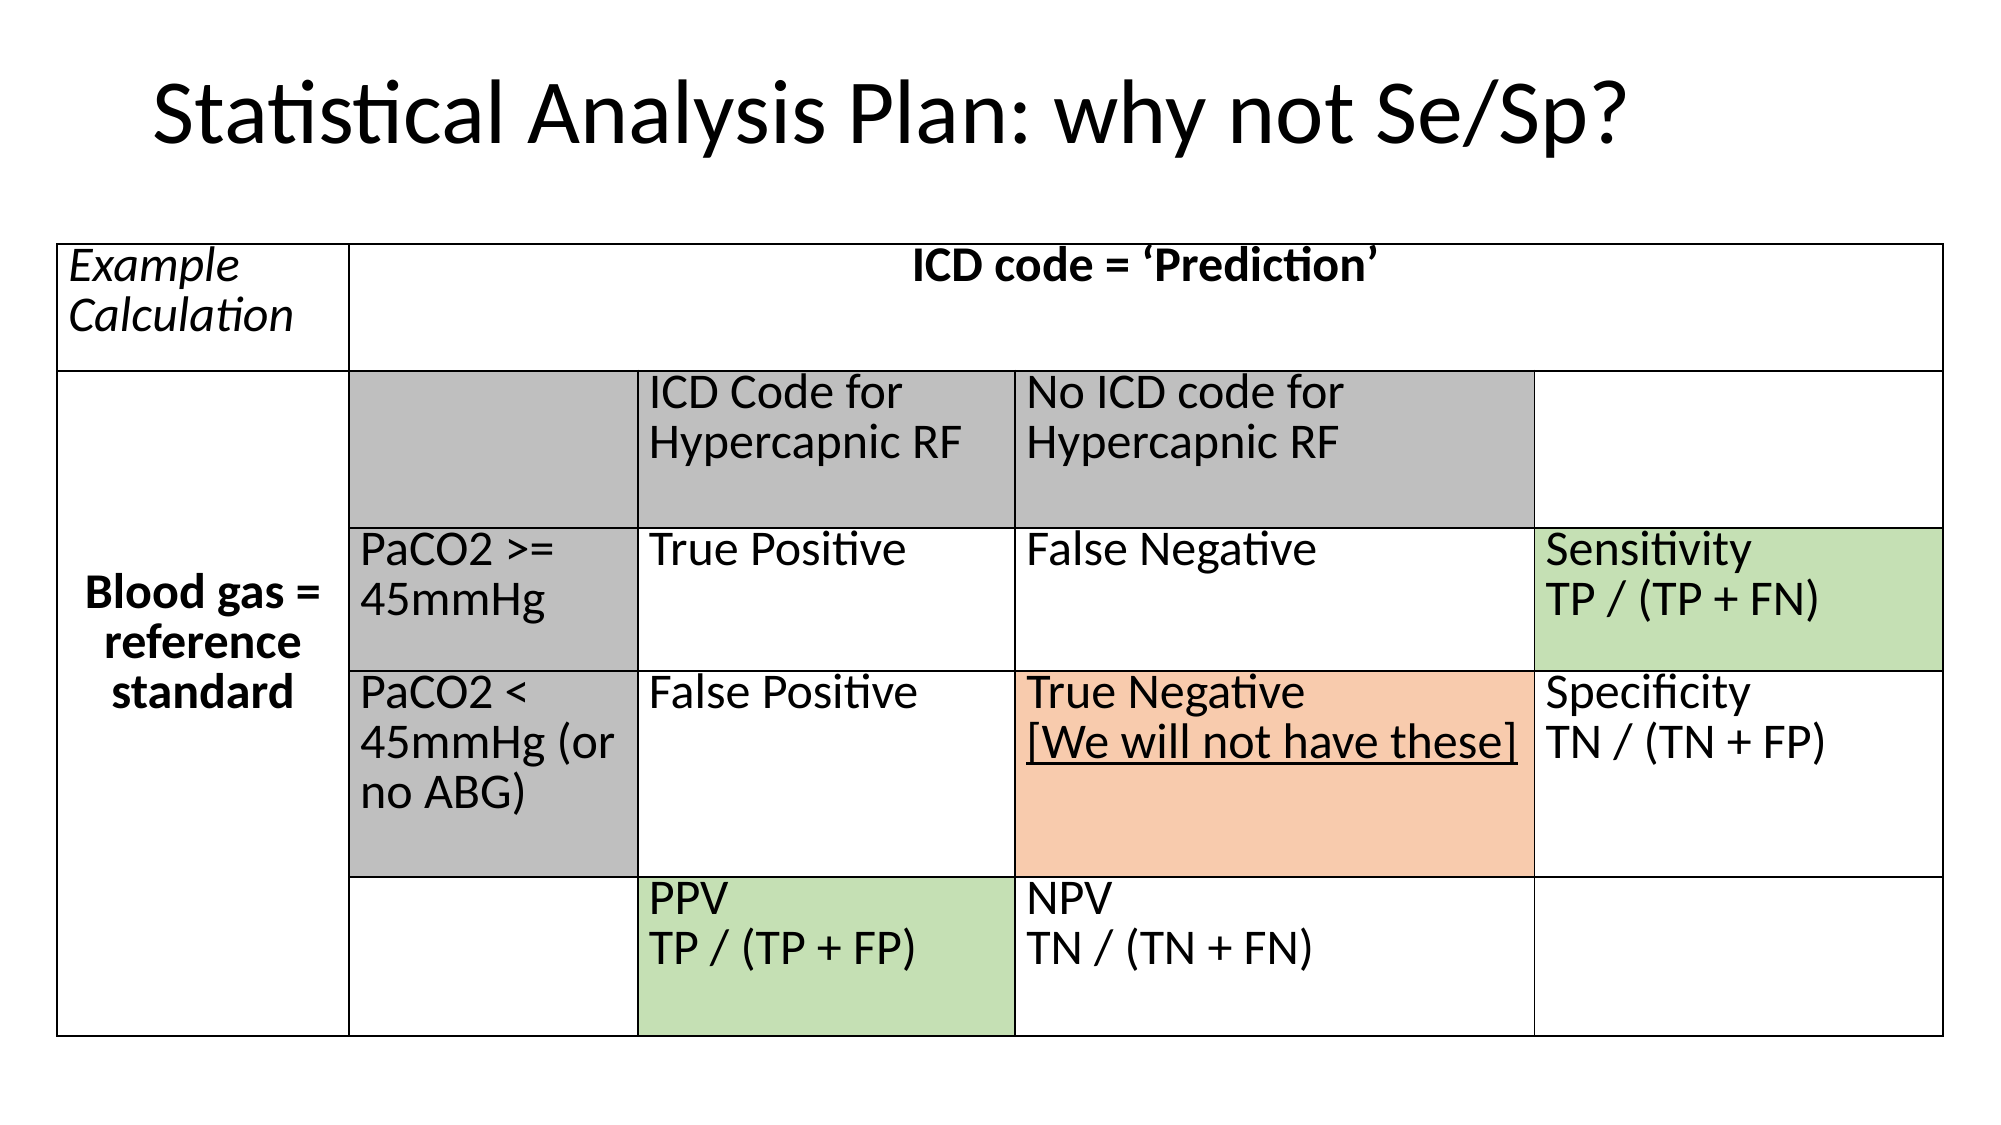

# Statistical Analysis Plan: why not Se/Sp?
| Example Calculation | ICD code = ‘Prediction’ | ICD code = ‘Prediction’ |  |  |
| --- | --- | --- | --- | --- |
| Blood gas = reference standard |  | ICD Code for Hypercapnic RF | No ICD code for Hypercapnic RF |  |
| Blood gas = reference standard | PaCO2 >= 45mmHg | True Positive | False Negative | Sensitivity TP / (TP + FN) |
|  | PaCO2 < 45mmHg (or no ABG) | False Positive | True Negative [We will not have these] | Specificity TN / (TN + FP) |
|  |  | PPV TP / (TP + FP) | NPV TN / (TN + FN) |  |